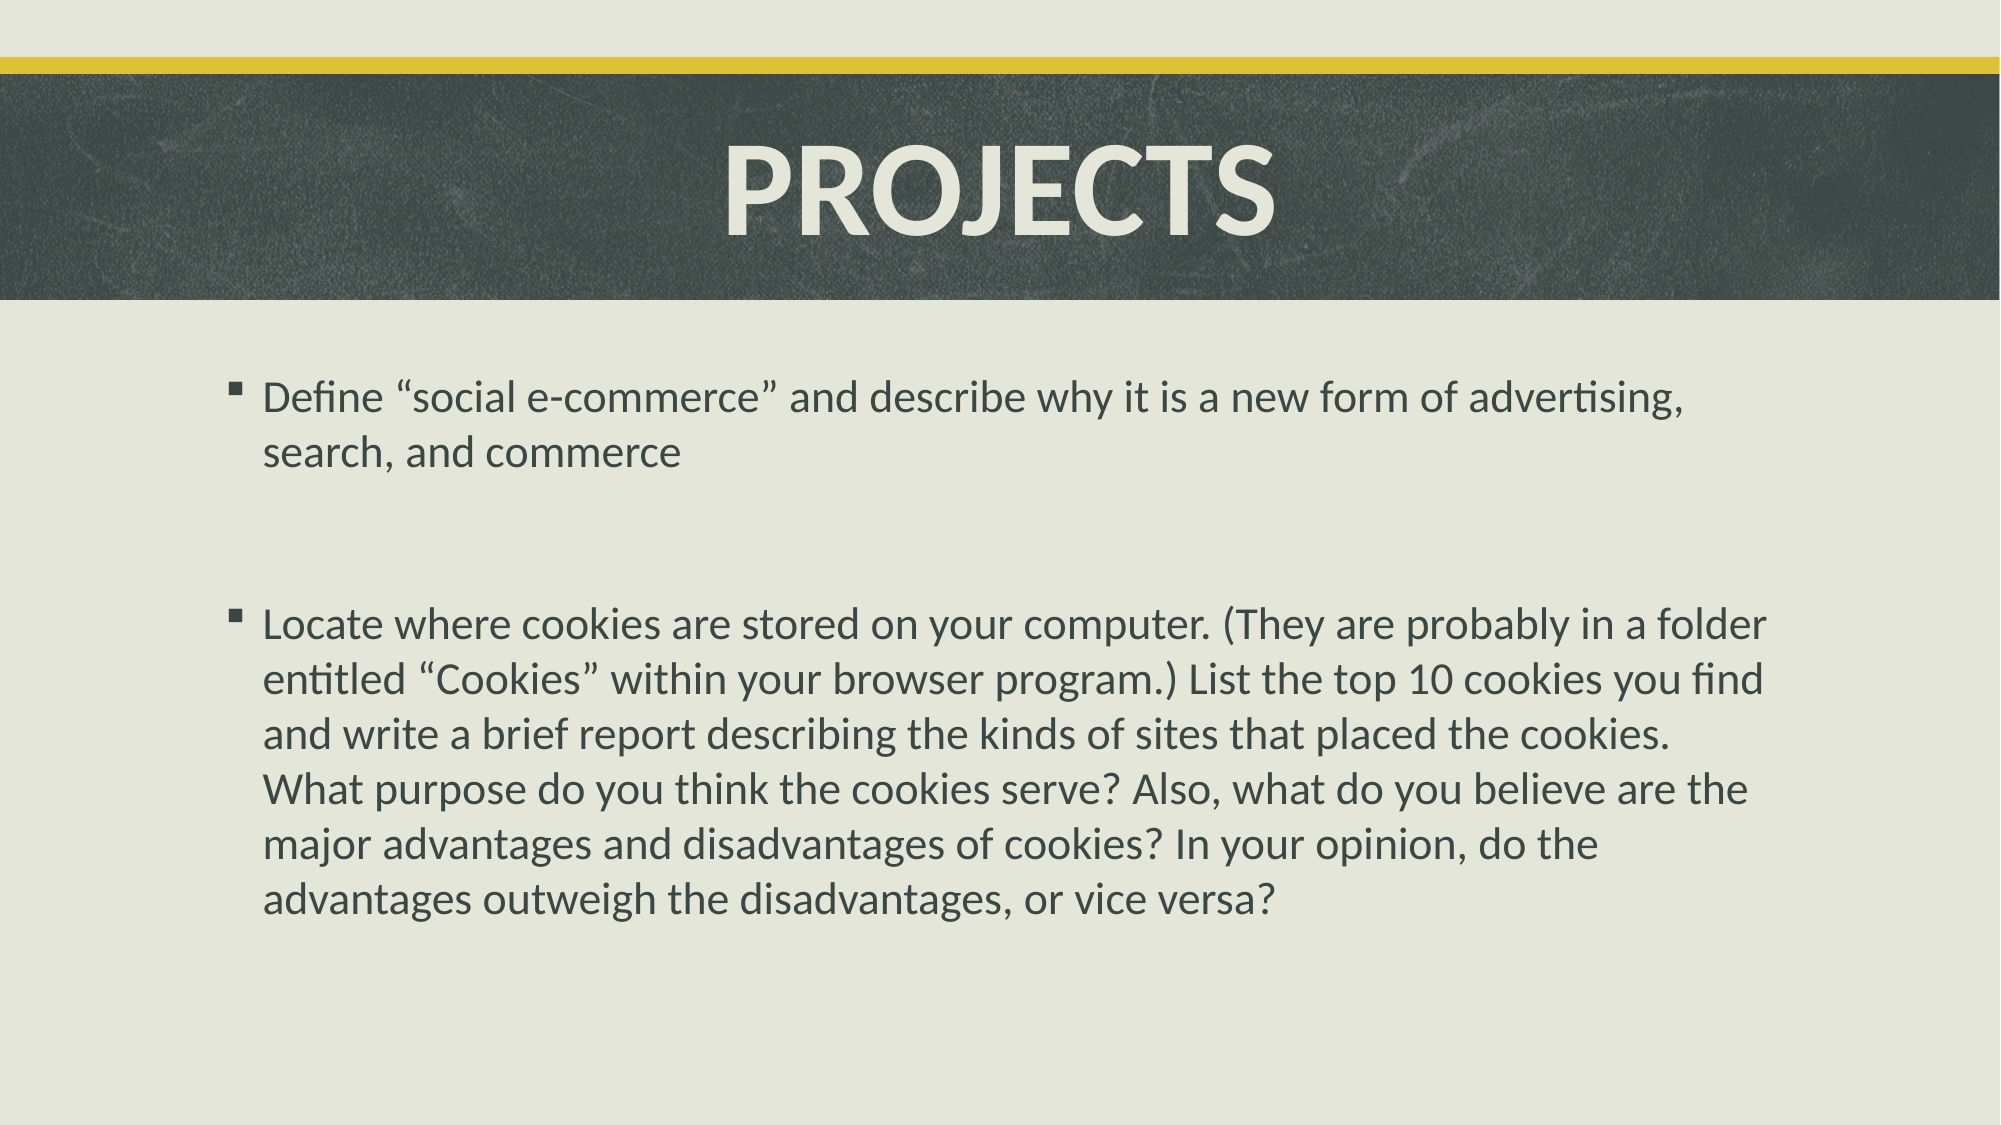

# PROJECTS
Define “social e-commerce” and describe why it is a new form of advertising, search, and commerce

Locate where cookies are stored on your computer. (They are probably in a folder entitled “Cookies” within your browser program.) List the top 10 cookies you find and write a brief report describing the kinds of sites that placed the cookies. What purpose do you think the cookies serve? Also, what do you believe are the major advantages and disadvantages of cookies? In your opinion, do the advantages outweigh the disadvantages, or vice versa?